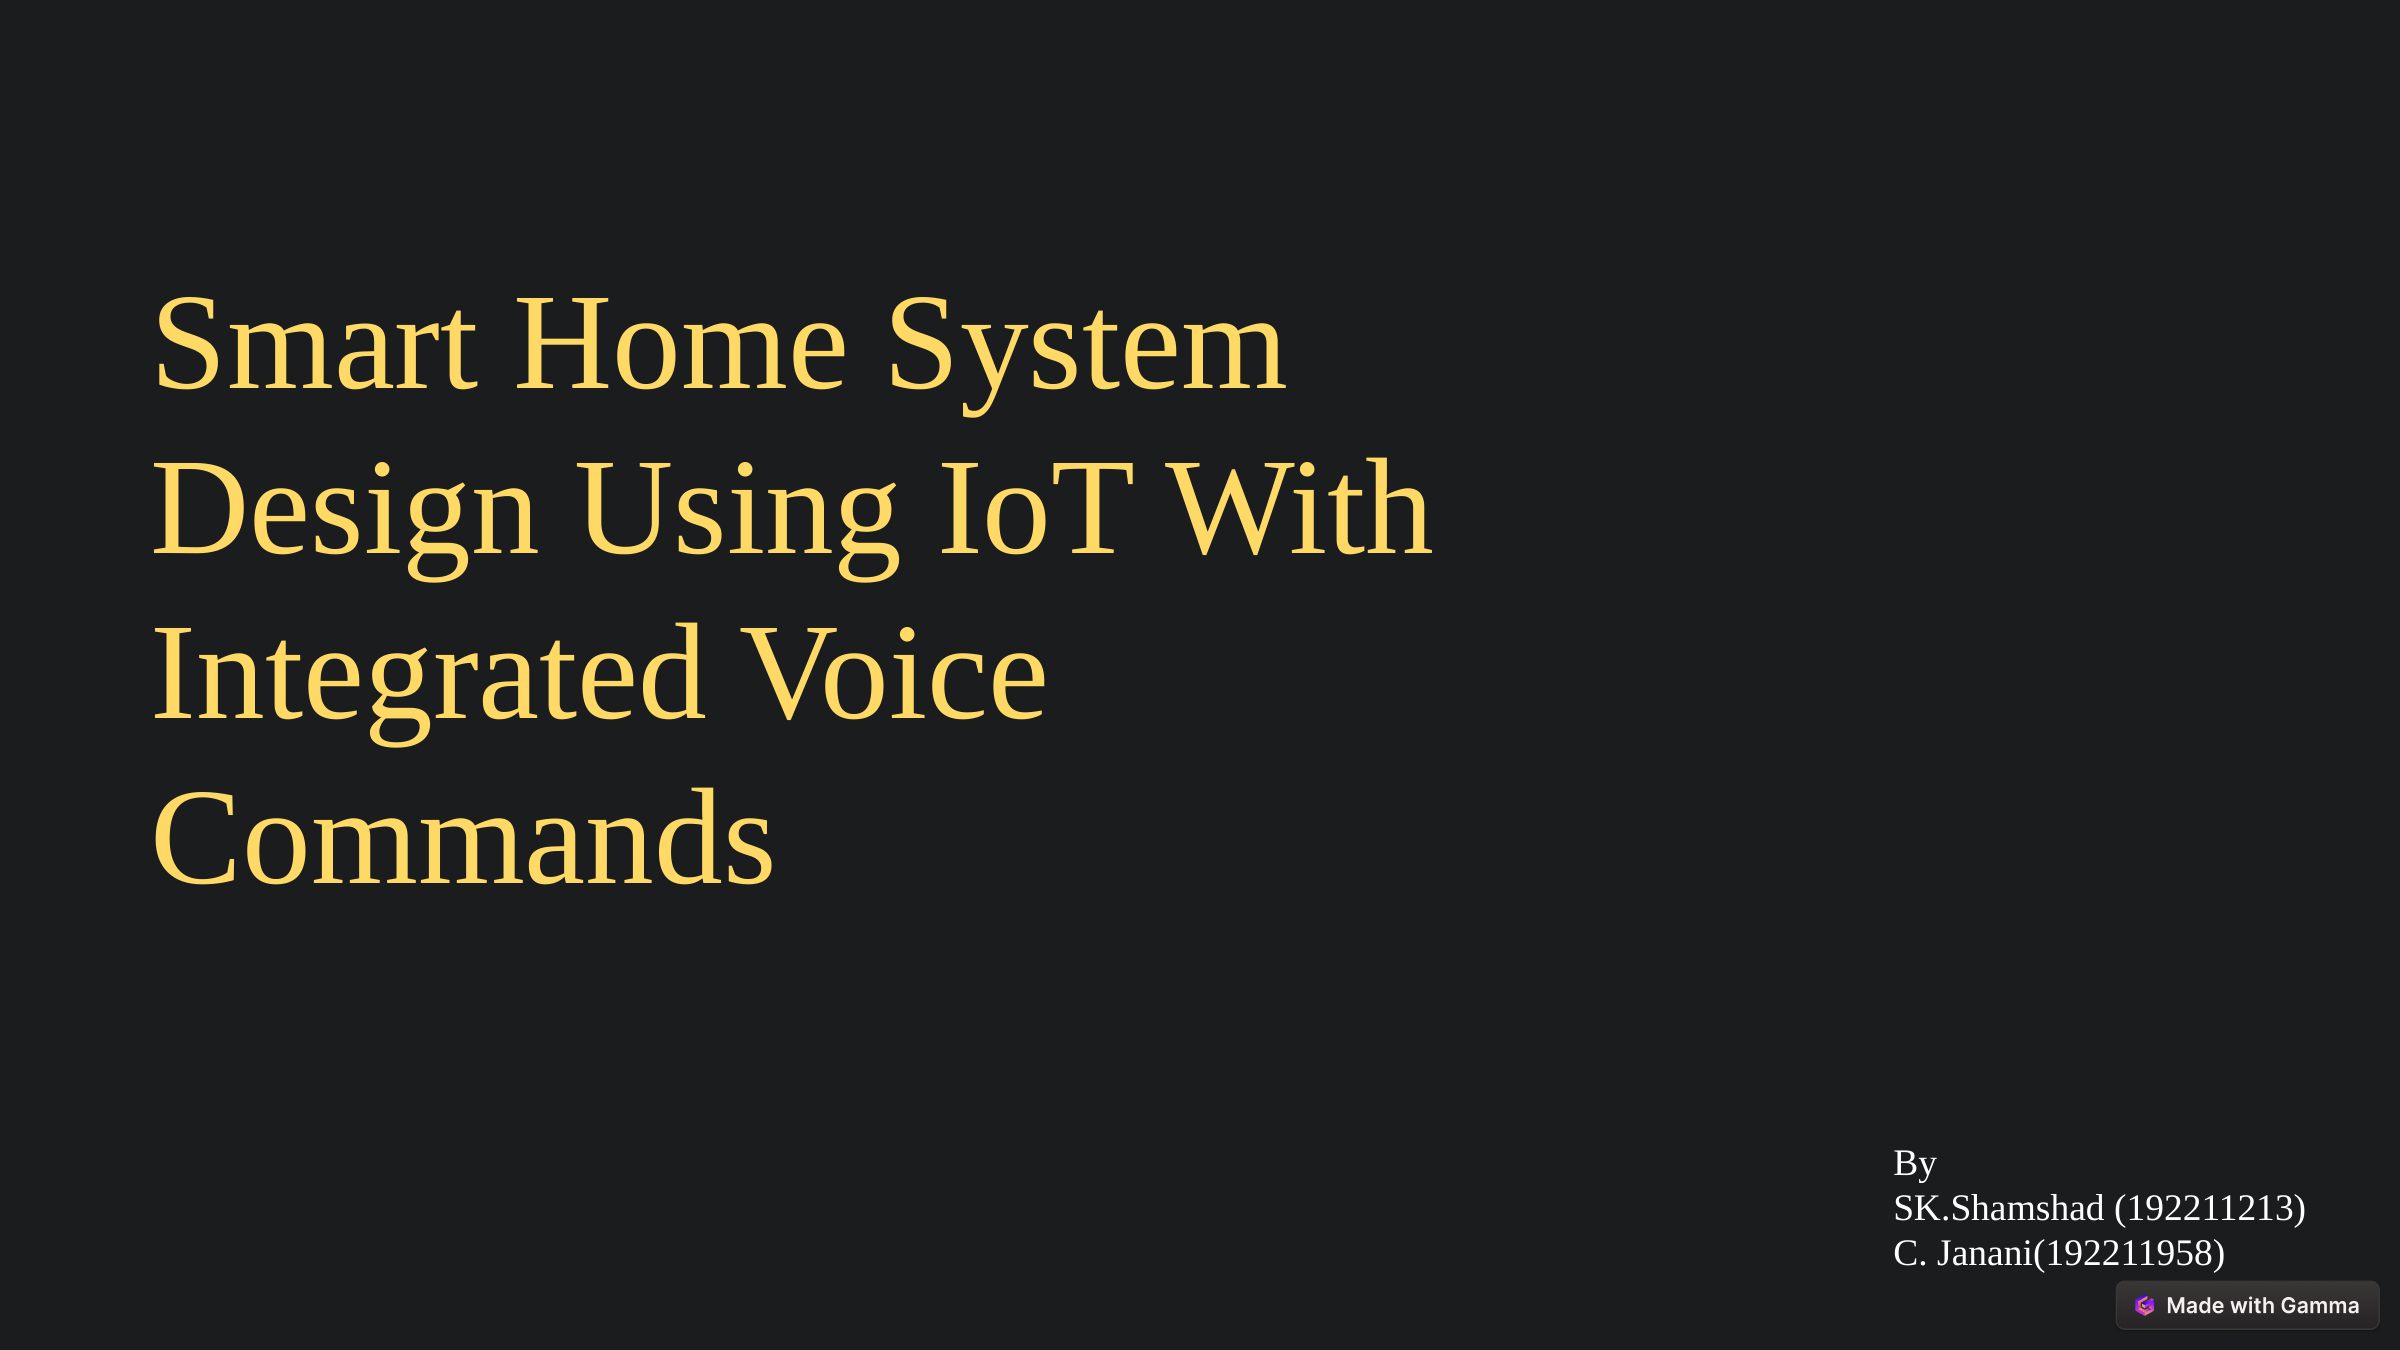

Smart Home System Design Using IoT With Integrated Voice Commands
By
SK.Shamshad (192211213)
C. Janani(192211958)